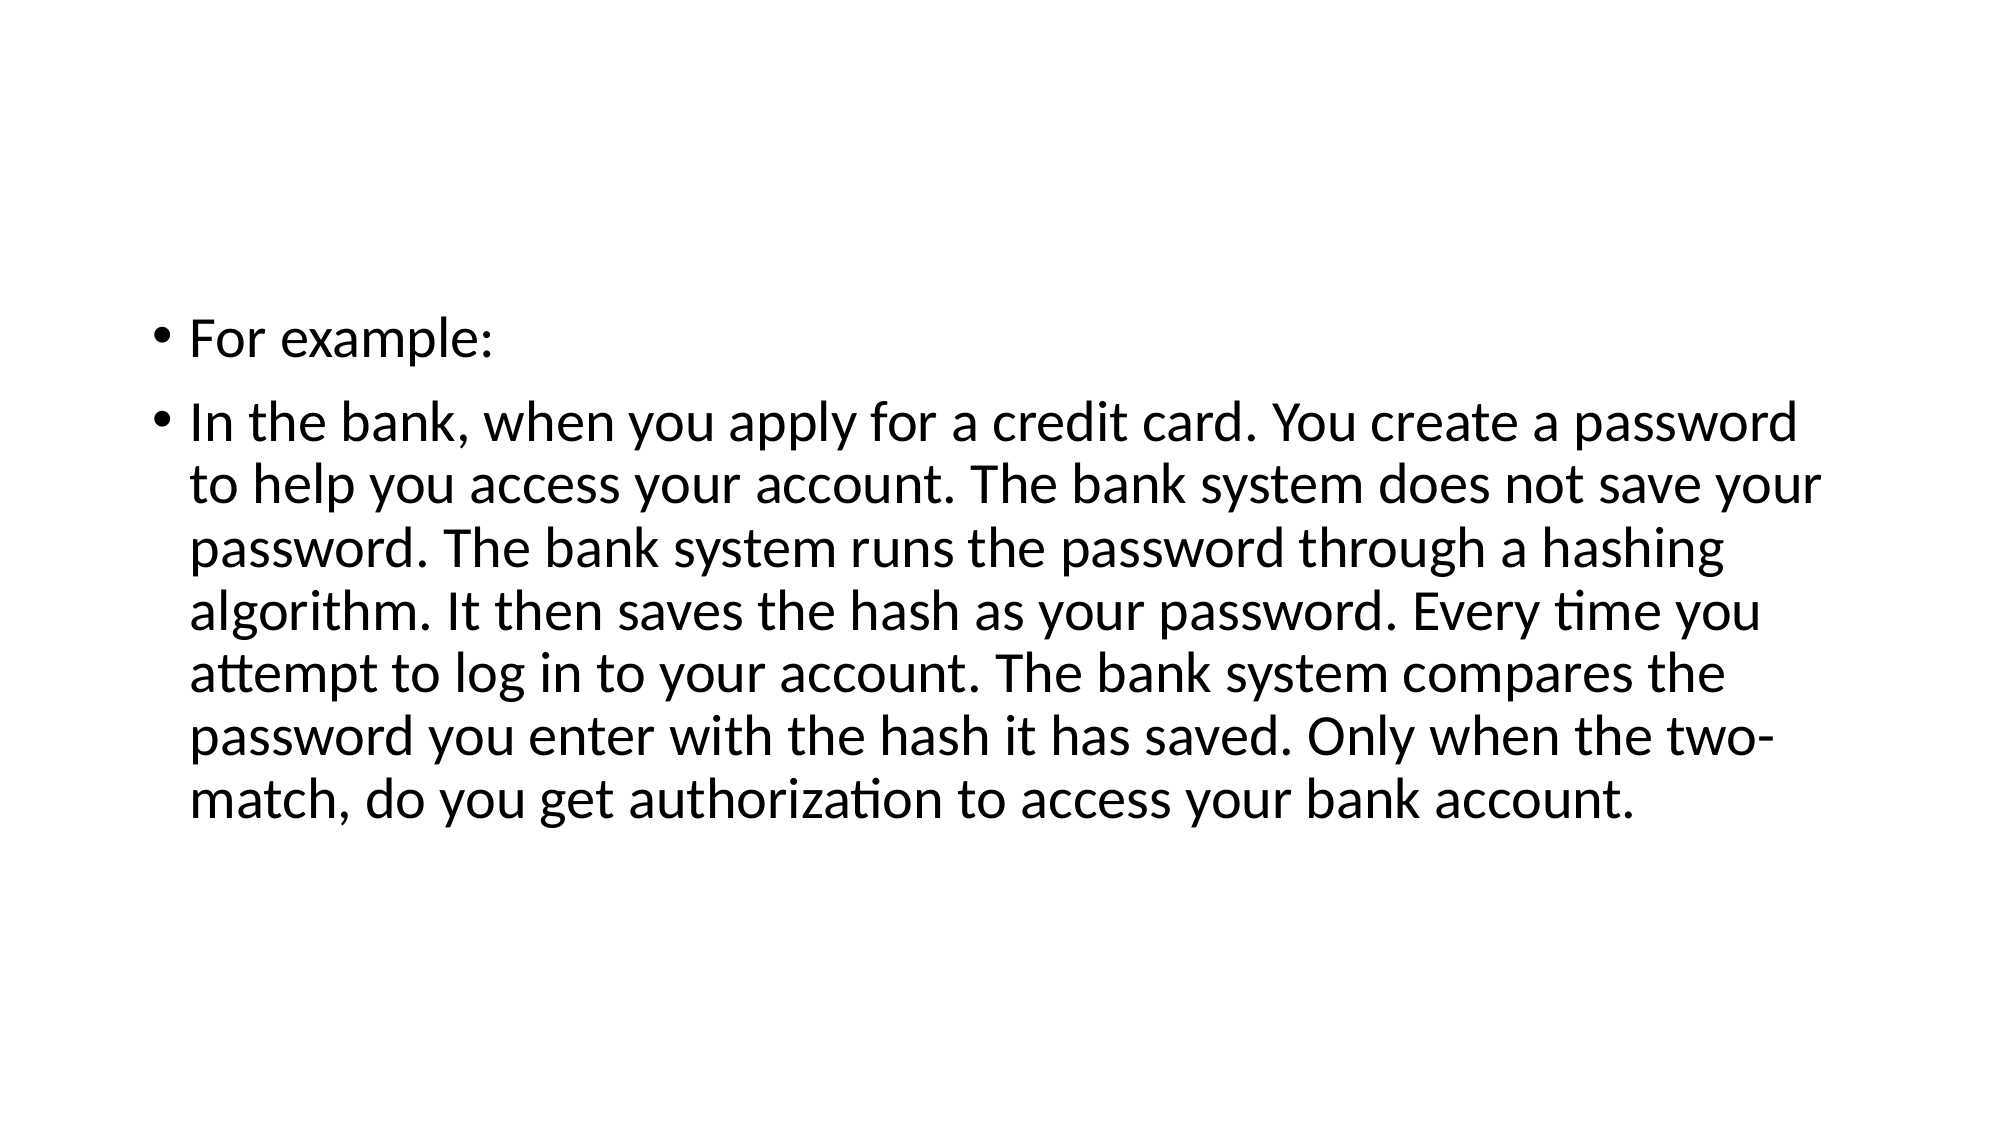

#
For example:
In the bank, when you apply for a credit card. You create a password to help you access your account. The bank system does not save your password. The bank system runs the password through a hashing algorithm. It then saves the hash as your password. Every time you attempt to log in to your account. The bank system compares the password you enter with the hash it has saved. Only when the two-match, do you get authorization to access your bank account.